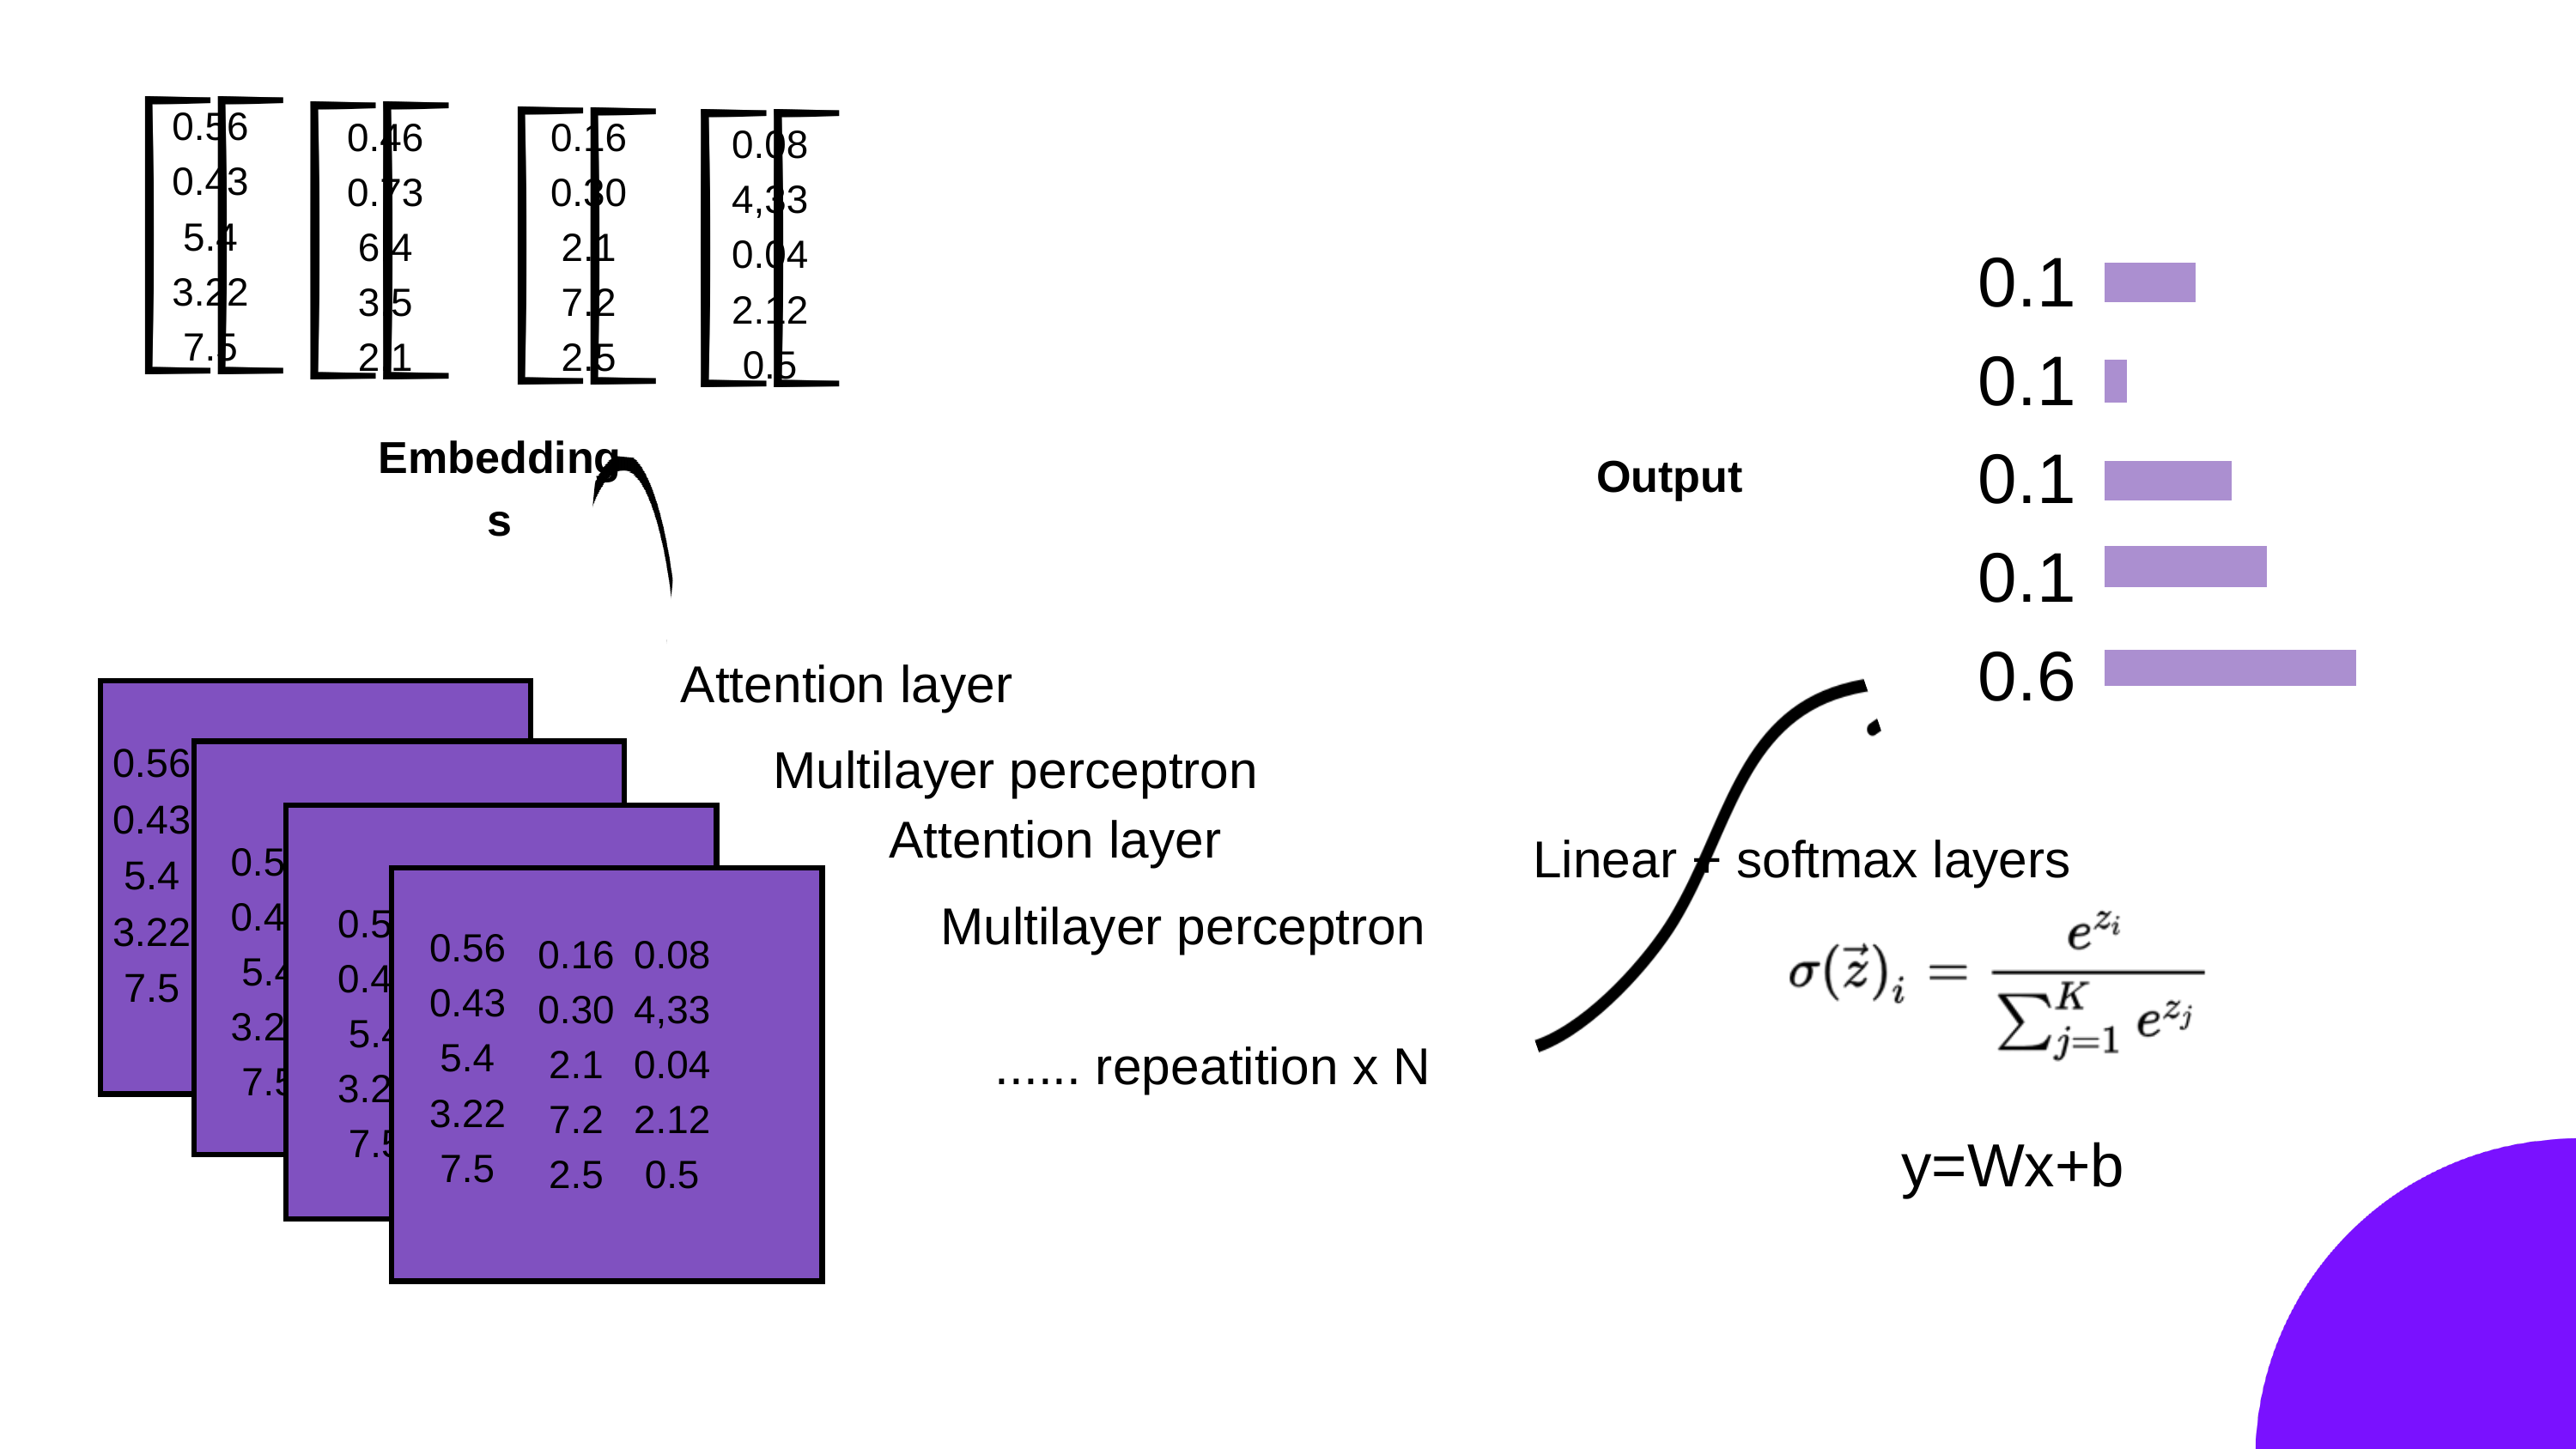

0.56
0.43
5.4
3.22
7.5

0.46
0.73
6.4
3.5
2.1
0.16
0.30
2.1
7.2
2.5

0.08
4,33
0.04
2.12
0.5
0.1
0.1
0.1
0.1
0.6

Embeddings
Output

Attention layer

Multilayer perceptron
0.56
0.43
5.4
3.22
7.5

Attention layer

Linear + softmax layers
0.56
0.43
5.4
3.22
7.5

Multilayer perceptron
0.56
0.43
5.4
3.22
7.5

0.56
0.43
5.4
3.22
7.5
0.16
0.30
2.1
7.2
2.5
0.08
4,33
0.04
2.12
0.5
...... repeatition x N
y=Wx+b